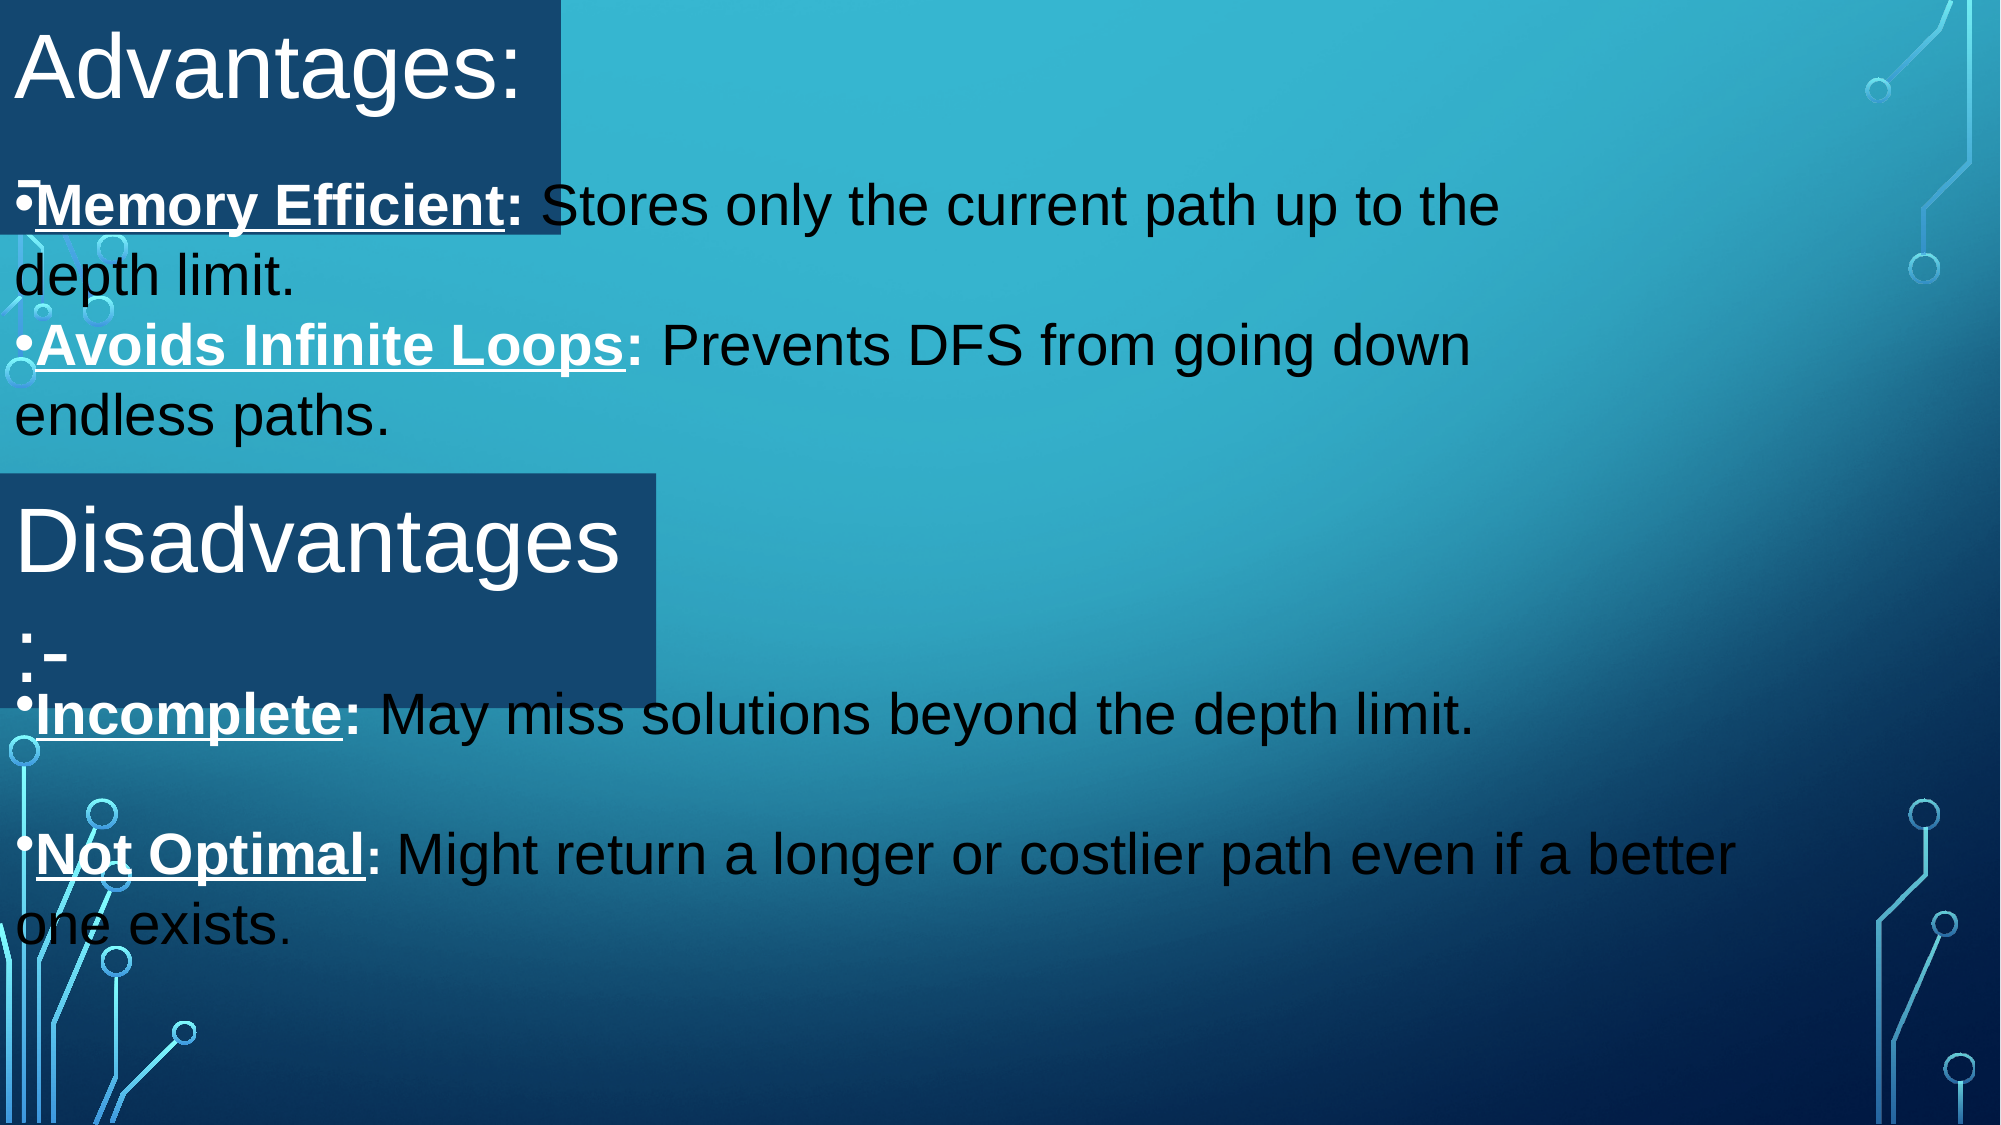

Advantages:-
Memory Efficient: Stores only the current path up to the depth limit.
Avoids Infinite Loops: Prevents DFS from going down endless paths.
Disadvantages:-
Incomplete: May miss solutions beyond the depth limit.

Not Optimal: Might return a longer or costlier path even if a better one exists.